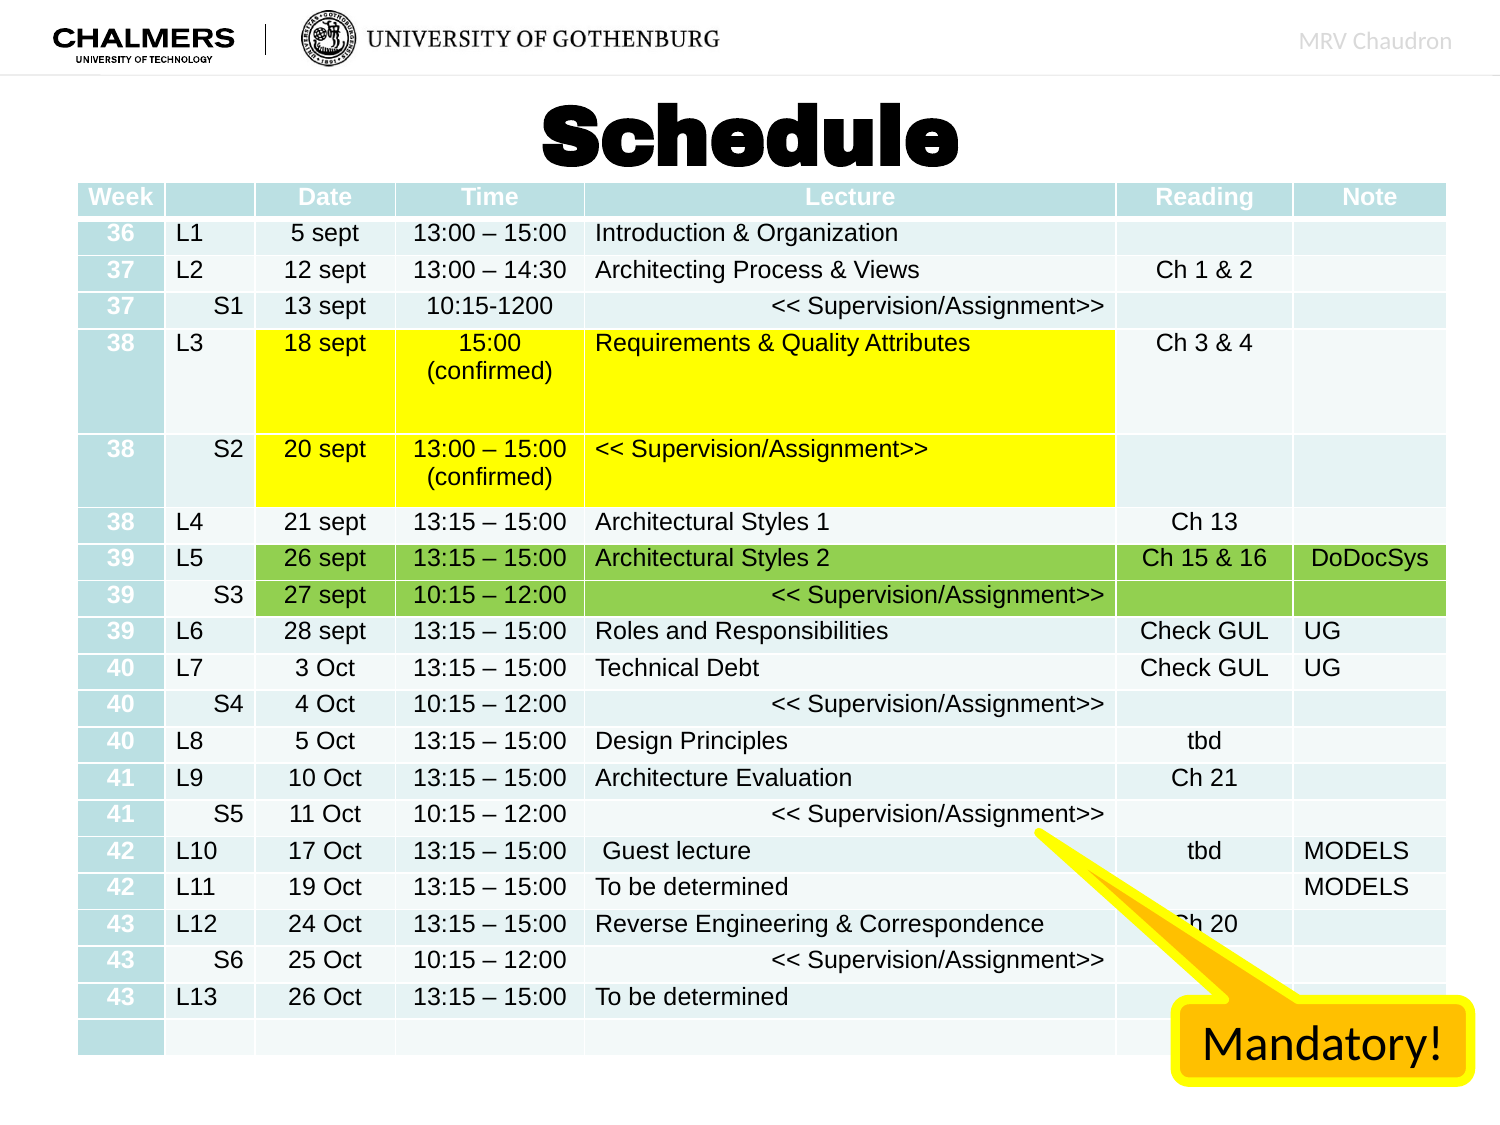

# Schedule
| Week |  | Date | Time | Lecture | Reading | Note |
| --- | --- | --- | --- | --- | --- | --- |
| 36 | L1 | 5 sept | 13:00 – 15:00 | Introduction & Organization |  |  |
| 37 | L2 | 12 sept | 13:00 – 14:30 | Architecting Process & Views | Ch 1 & 2 |  |
| 37 | S1 | 13 sept | 10:15-1200 | << Supervision/Assignment>> |  |  |
| 38 | L3 | 18 sept | 15:00 (confirmed) | Requirements & Quality Attributes | Ch 3 & 4 |  |
| 38 | S2 | 20 sept | 13:00 – 15:00 (confirmed) | << Supervision/Assignment>> |  |  |
| 38 | L4 | 21 sept | 13:15 – 15:00 | Architectural Styles 1 | Ch 13 |  |
| 39 | L5 | 26 sept | 13:15 – 15:00 | Architectural Styles 2 | Ch 15 & 16 | DoDocSys |
| 39 | S3 | 27 sept | 10:15 – 12:00 | << Supervision/Assignment>> |  |  |
| 39 | L6 | 28 sept | 13:15 – 15:00 | Roles and Responsibilities | Check GUL | UG |
| 40 | L7 | 3 Oct | 13:15 – 15:00 | Technical Debt | Check GUL | UG |
| 40 | S4 | 4 Oct | 10:15 – 12:00 | << Supervision/Assignment>> |  |  |
| 40 | L8 | 5 Oct | 13:15 – 15:00 | Design Principles | tbd |  |
| 41 | L9 | 10 Oct | 13:15 – 15:00 | Architecture Evaluation | Ch 21 |  |
| 41 | S5 | 11 Oct | 10:15 – 12:00 | << Supervision/Assignment>> |  |  |
| 42 | L10 | 17 Oct | 13:15 – 15:00 | Guest lecture | tbd | MODELS |
| 42 | L11 | 19 Oct | 13:15 – 15:00 | To be determined |  | MODELS |
| 43 | L12 | 24 Oct | 13:15 – 15:00 | Reverse Engineering & Correspondence | Ch 20 |  |
| 43 | S6 | 25 Oct | 10:15 – 12:00 | << Supervision/Assignment>> |  |  |
| 43 | L13 | 26 Oct | 13:15 – 15:00 | To be determined |  |  |
|  |  |  |  |  |  |  |
Mandatory!